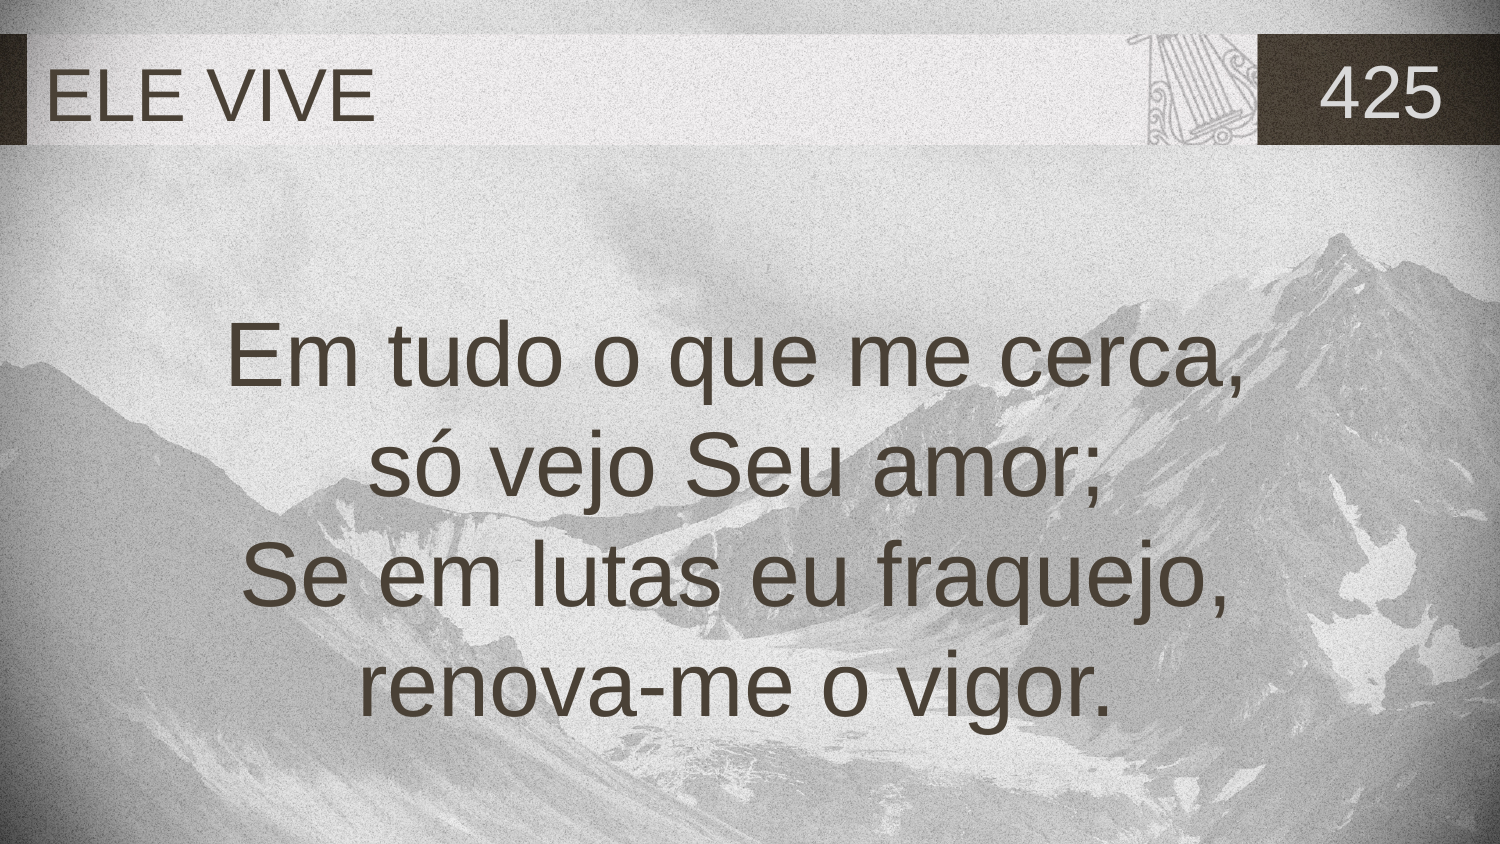

# ELE VIVE
425
Em tudo o que me cerca,
só vejo Seu amor;
Se em lutas eu fraquejo,
renova-me o vigor.